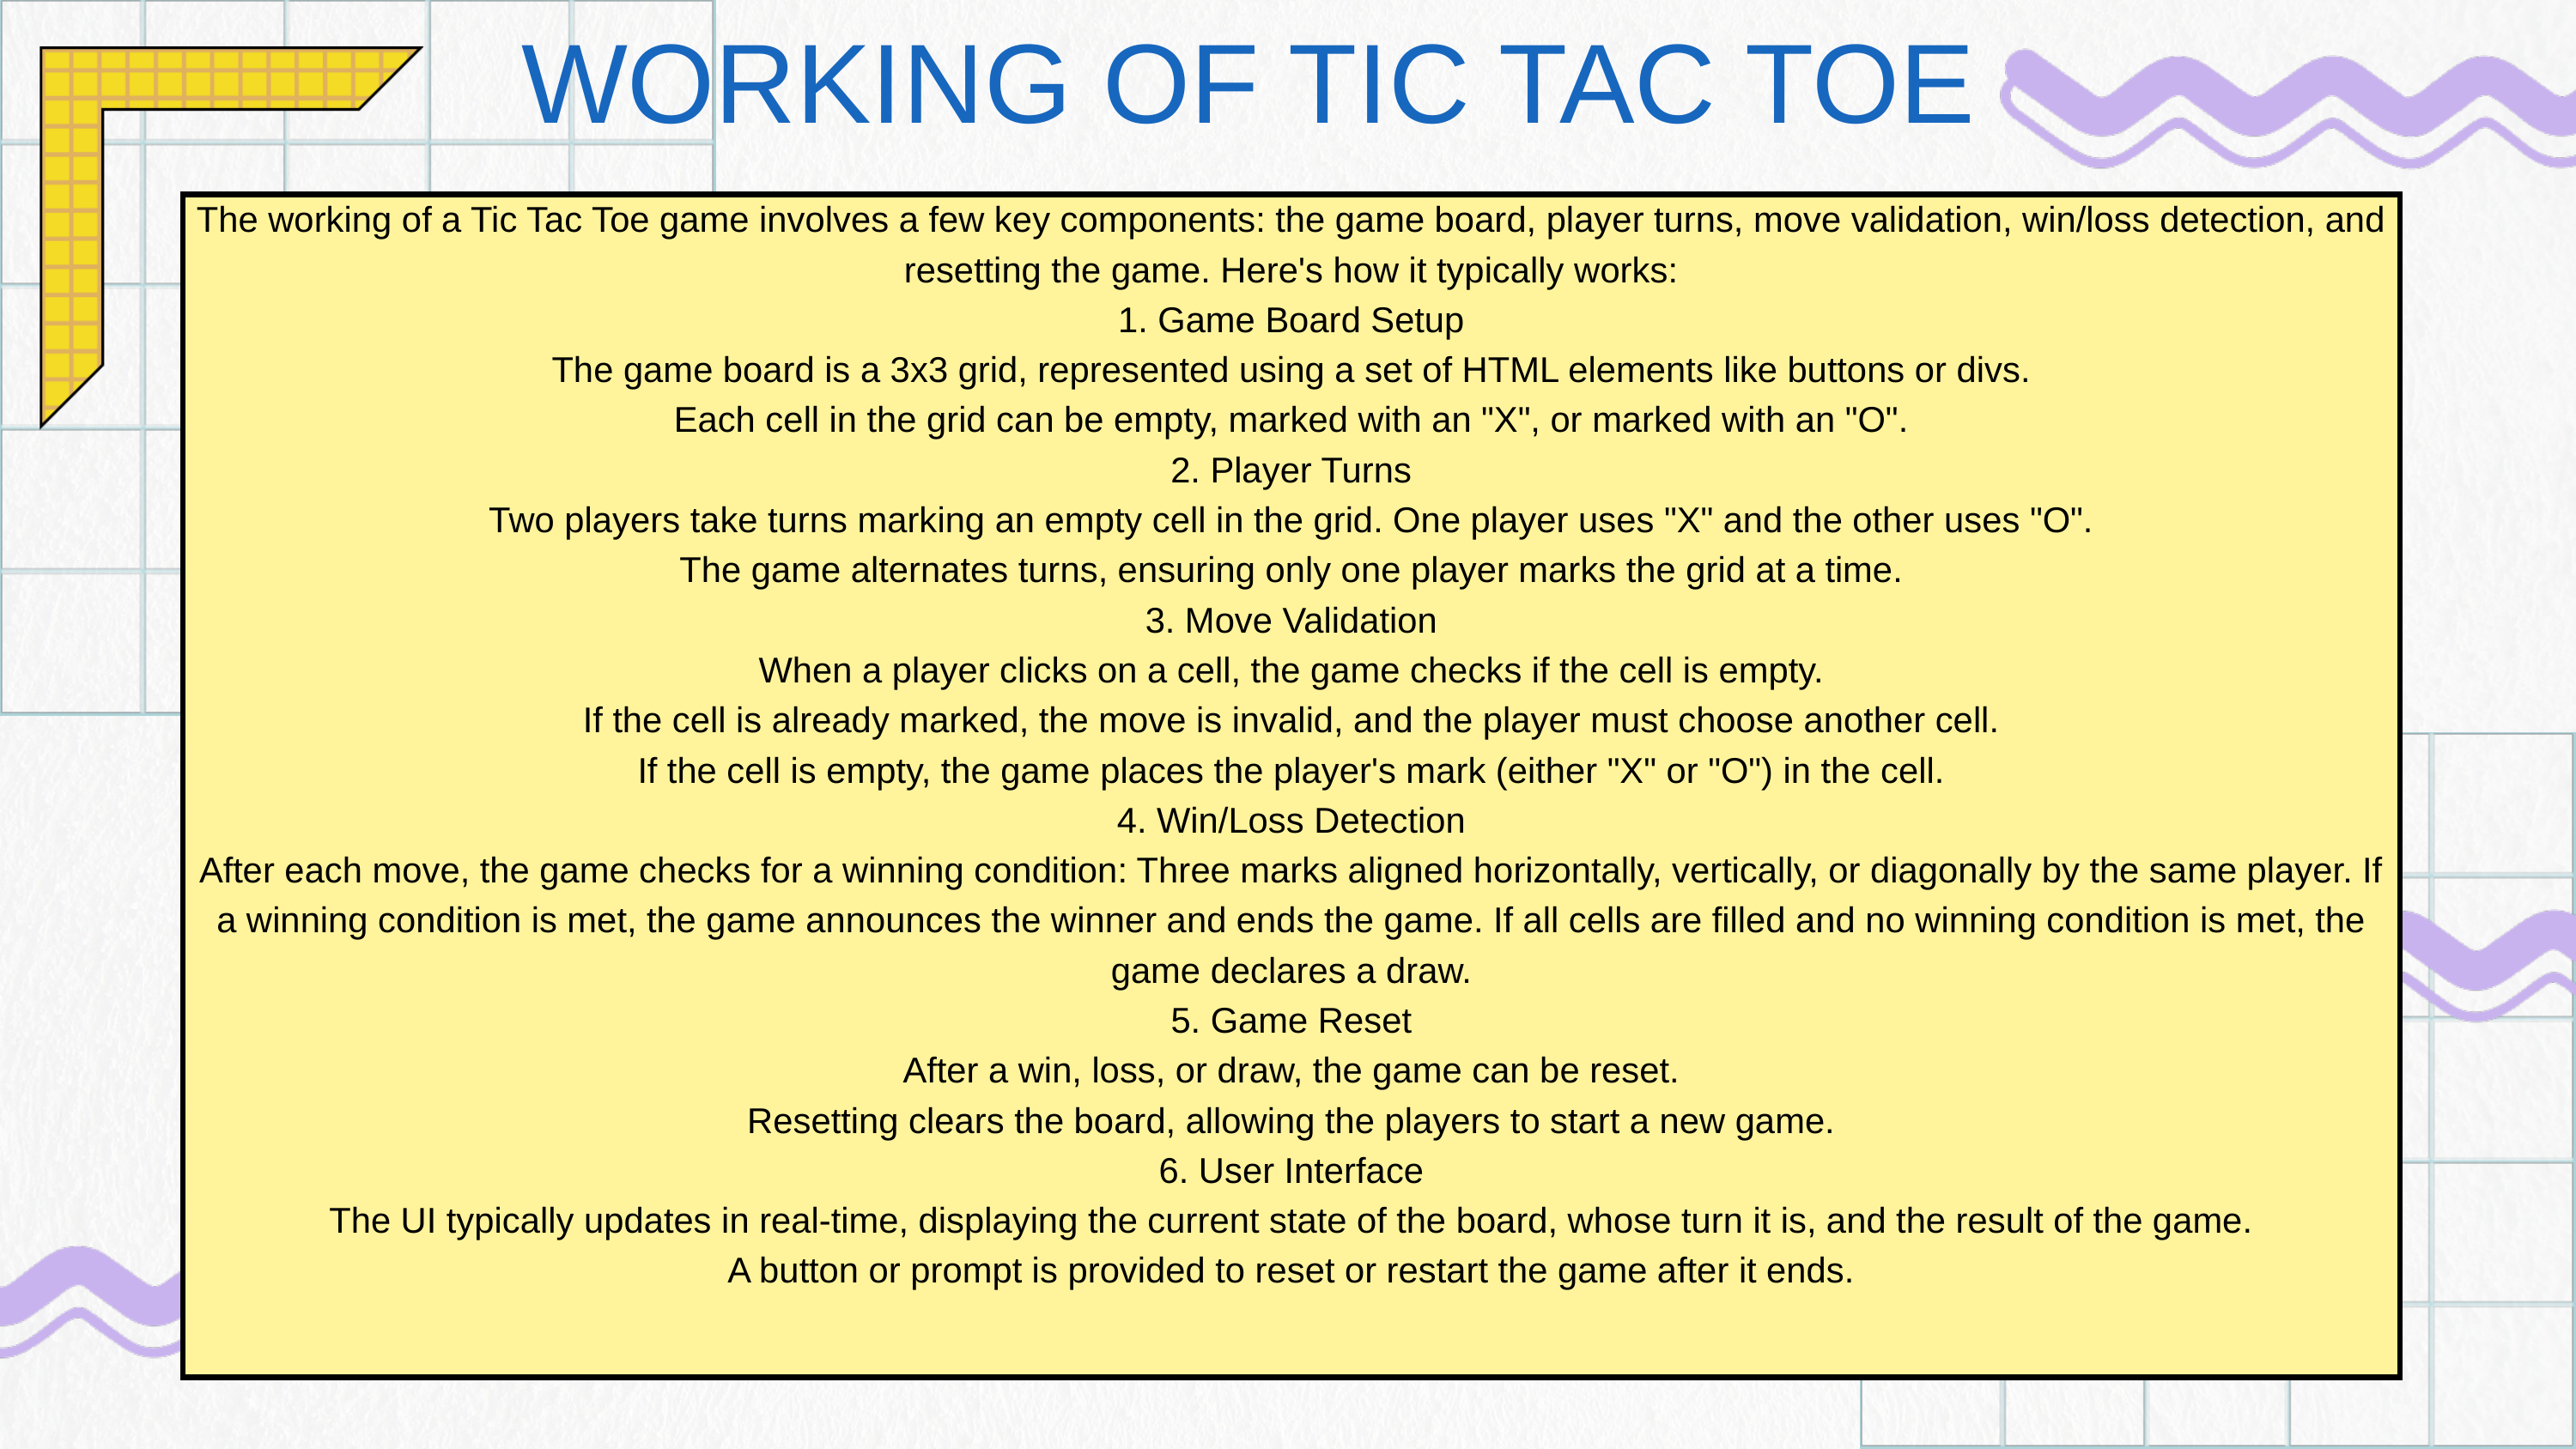

WORKING OF TIC TAC TOE

The working of a Tic Tac Toe game involves a few key components: the game board, player turns, move validation, win/loss detection, and resetting the game. Here's how it typically works:
1. Game Board Setup
The game board is a 3x3 grid, represented using a set of HTML elements like buttons or divs.
Each cell in the grid can be empty, marked with an "X", or marked with an "O".
2. Player Turns
Two players take turns marking an empty cell in the grid. One player uses "X" and the other uses "O".
The game alternates turns, ensuring only one player marks the grid at a time.
3. Move Validation
When a player clicks on a cell, the game checks if the cell is empty.
If the cell is already marked, the move is invalid, and the player must choose another cell.
If the cell is empty, the game places the player's mark (either "X" or "O") in the cell.
4. Win/Loss Detection
After each move, the game checks for a winning condition: Three marks aligned horizontally, vertically, or diagonally by the same player. If a winning condition is met, the game announces the winner and ends the game. If all cells are filled and no winning condition is met, the game declares a draw.
5. Game Reset
After a win, loss, or draw, the game can be reset.
Resetting clears the board, allowing the players to start a new game.
6. User Interface
The UI typically updates in real-time, displaying the current state of the board, whose turn it is, and the result of the game.
A button or prompt is provided to reset or restart the game after it ends.